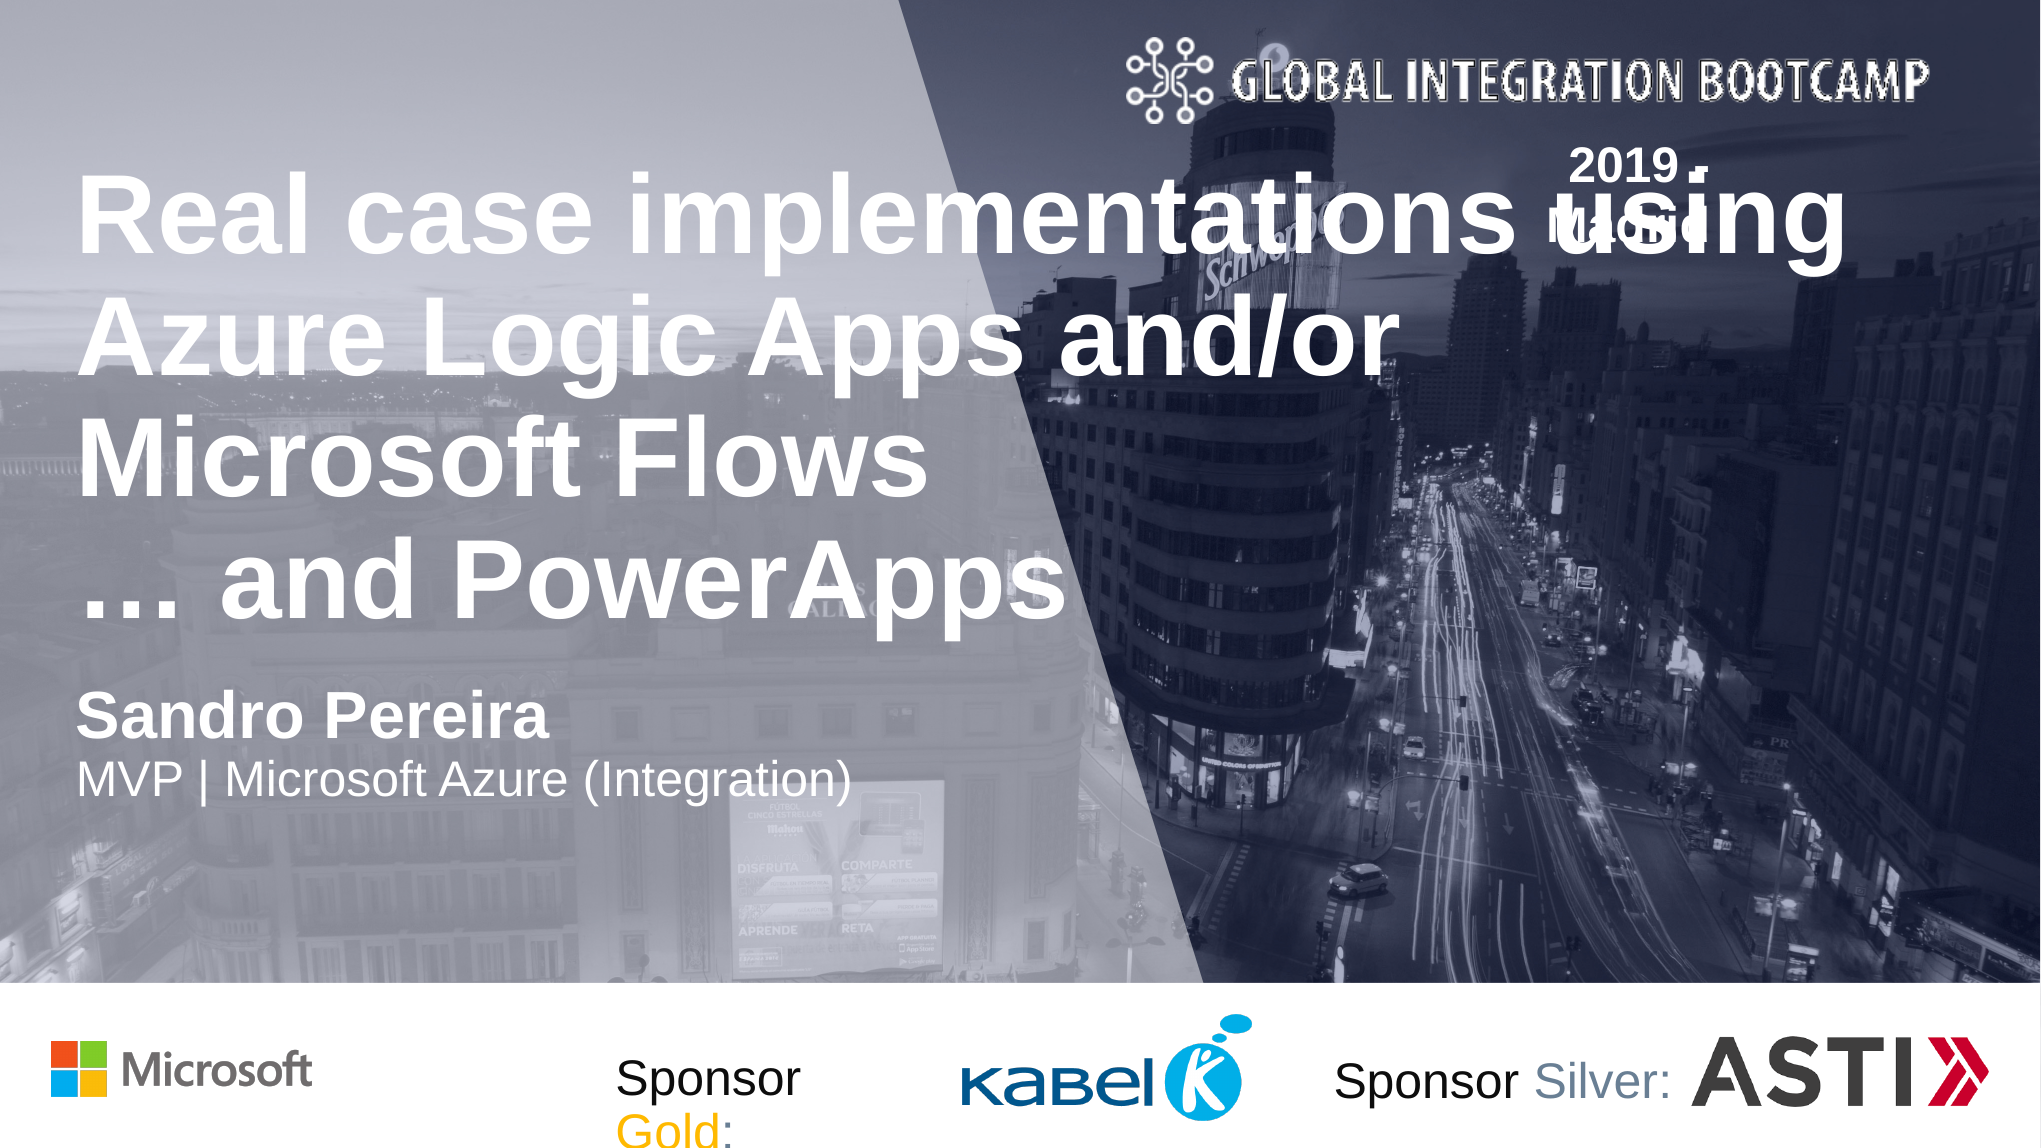

Real case implementations using Azure Logic Apps and/or Microsoft Flows
… and PowerApps
Sandro Pereira
MVP | Microsoft Azure (Integration)